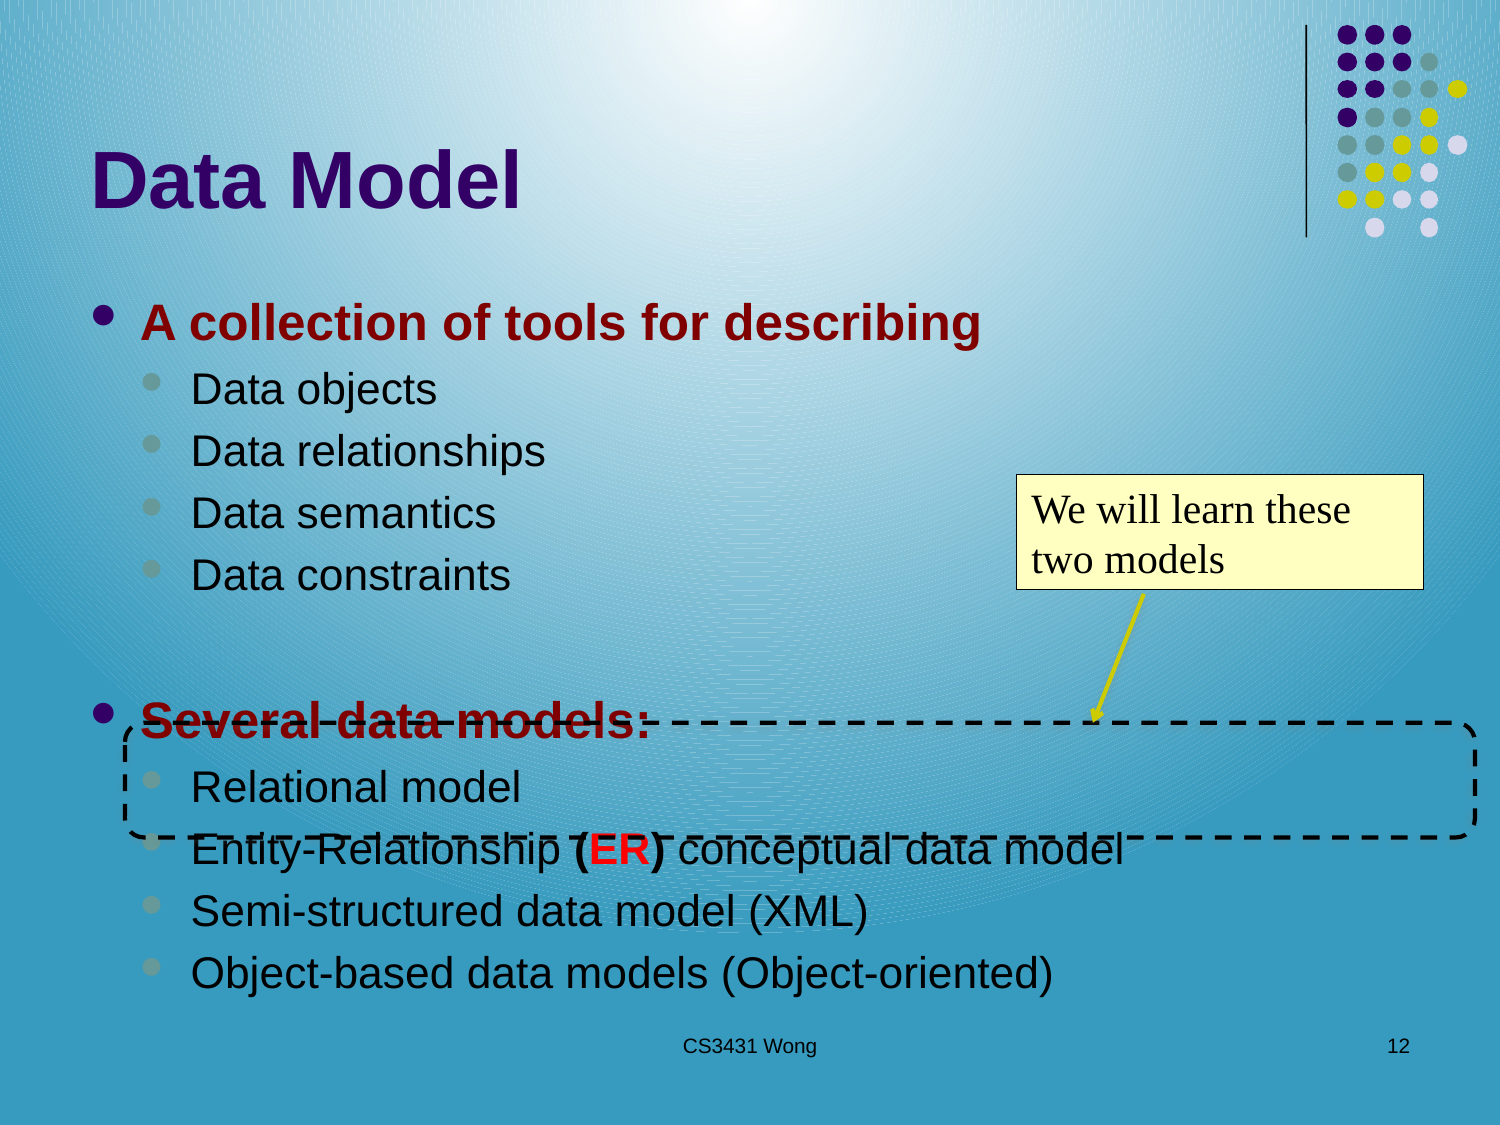

# Data Model
A collection of tools for describing
Data objects
Data relationships
Data semantics
Data constraints

Several data models:
Relational model
Entity-Relationship (ER) conceptual data model
Semi-structured data model (XML)
Object-based data models (Object-oriented)
We will learn these two models

CS3431 Wong
12